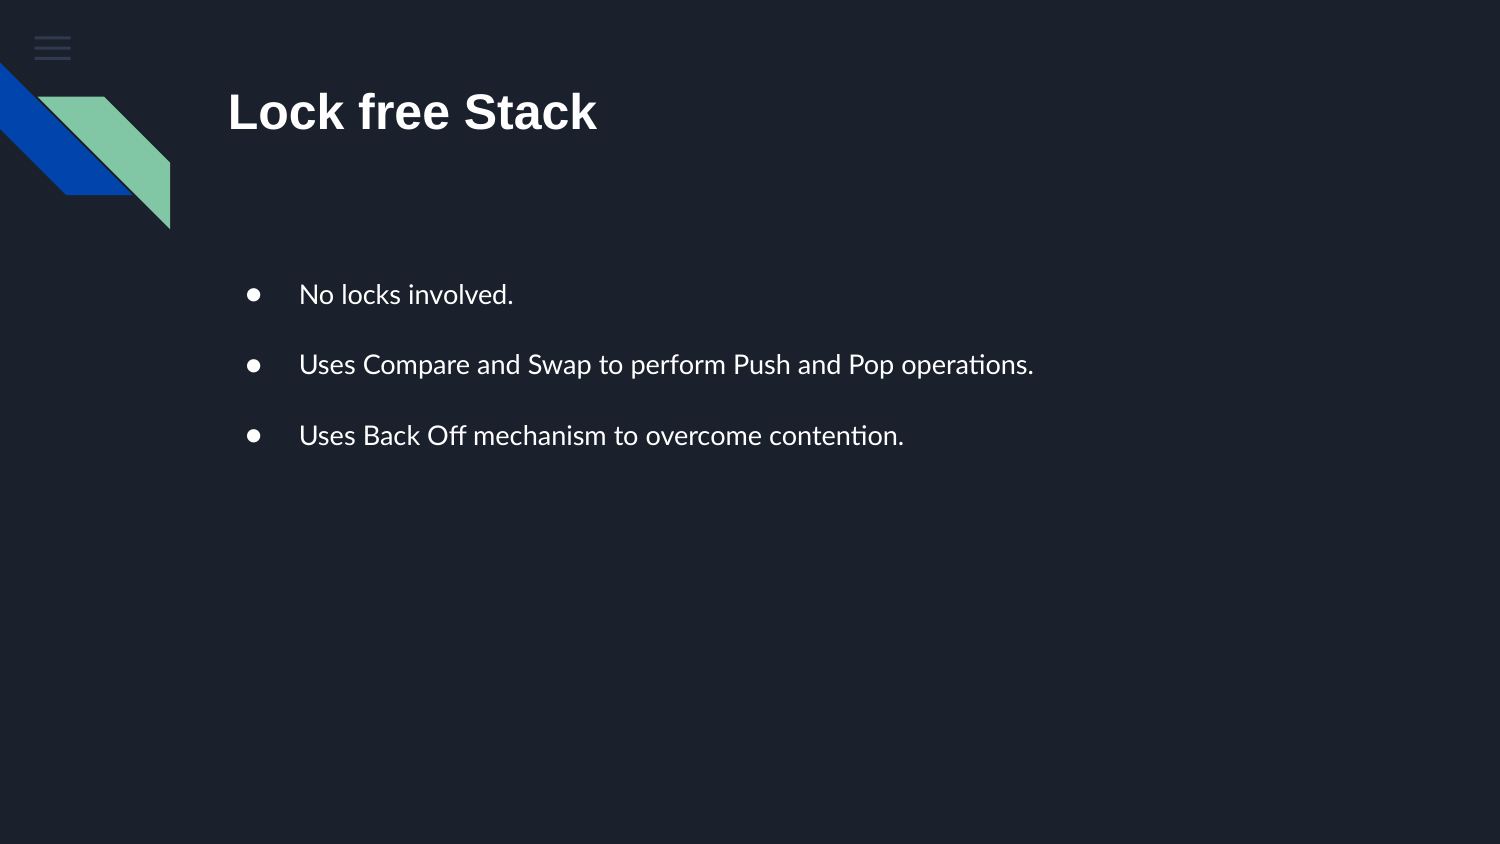

# Lock free Stack
No locks involved.
Uses Compare and Swap to perform Push and Pop operations.
Uses Back Off mechanism to overcome contention.